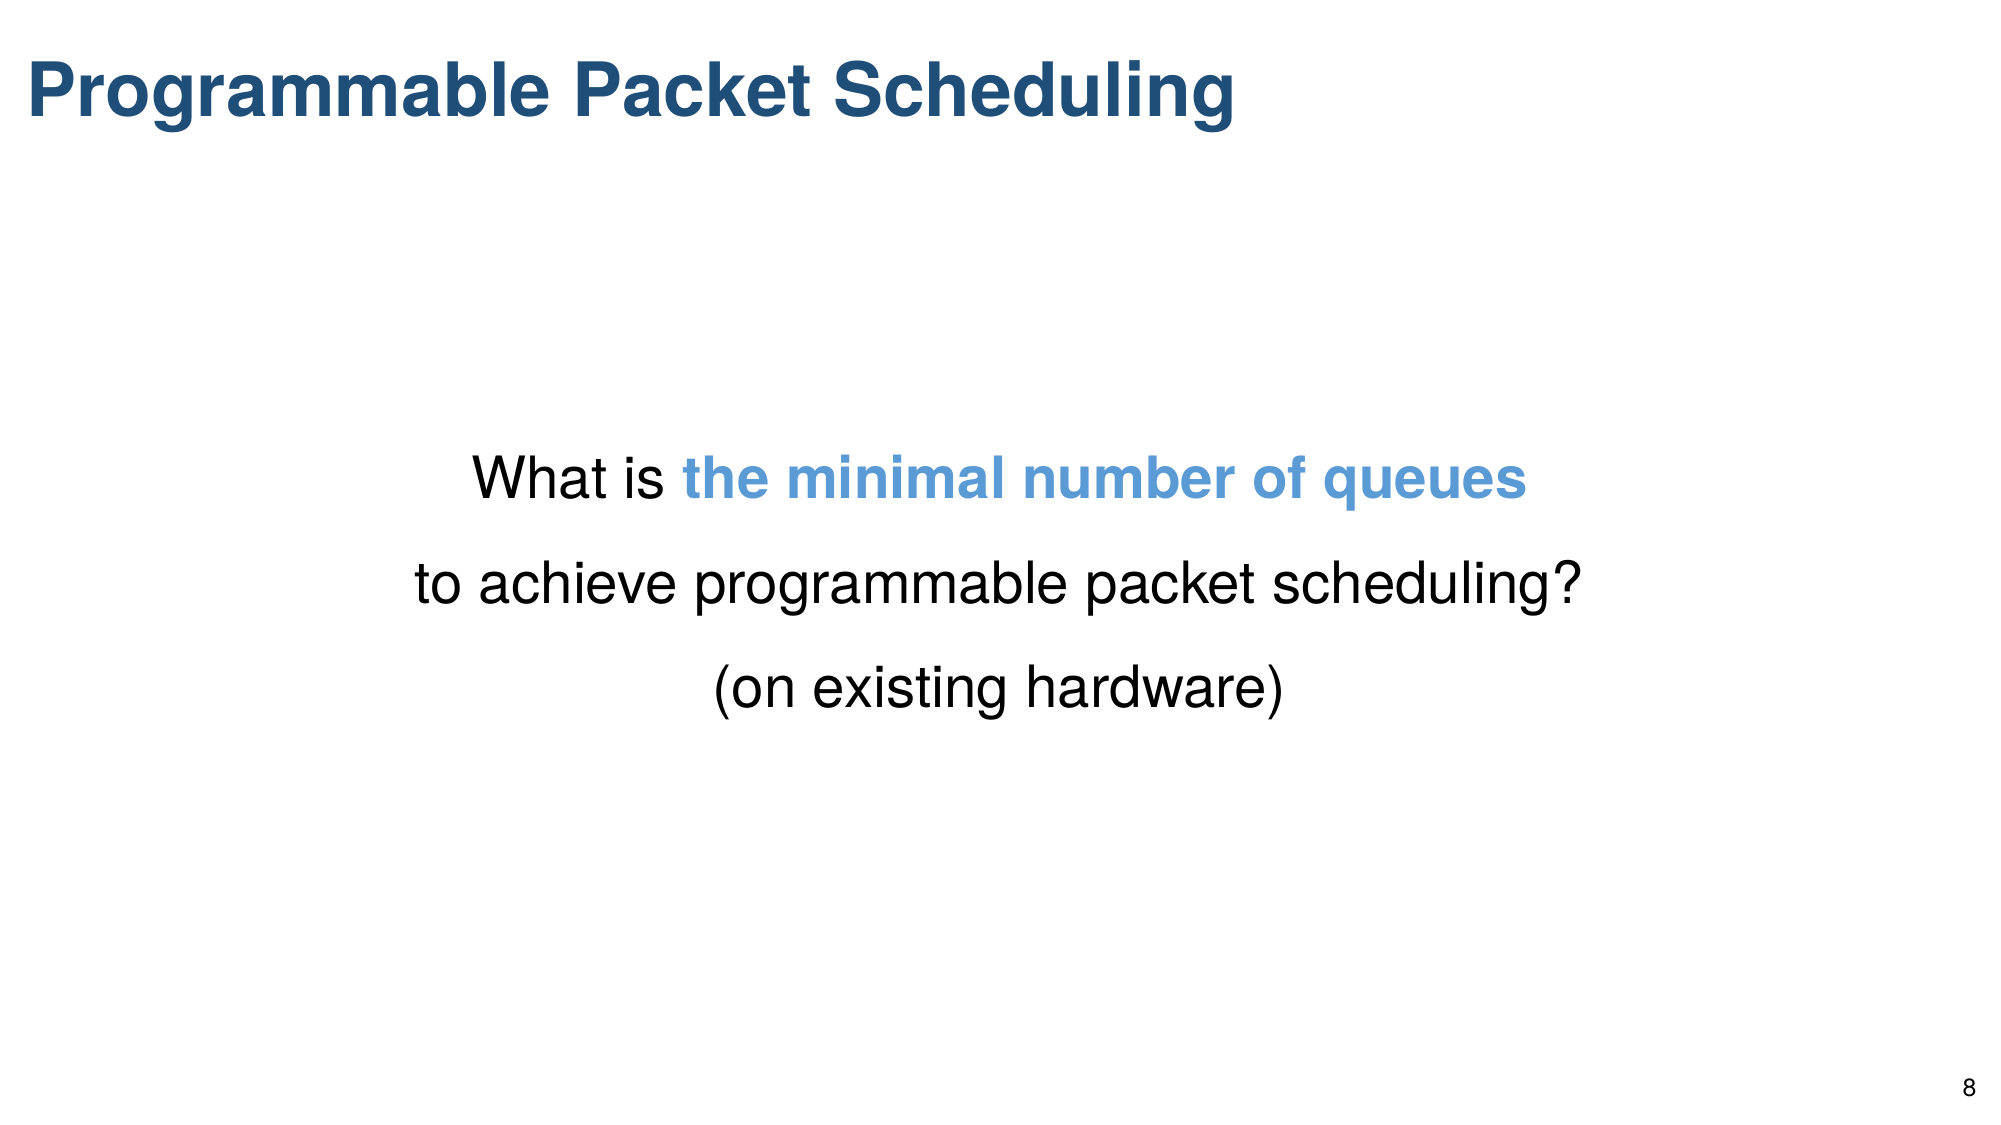

# Programmable Packet Scheduling
What is the minimal number of queues
to achieve programmable packet scheduling?
(on existing hardware)
8